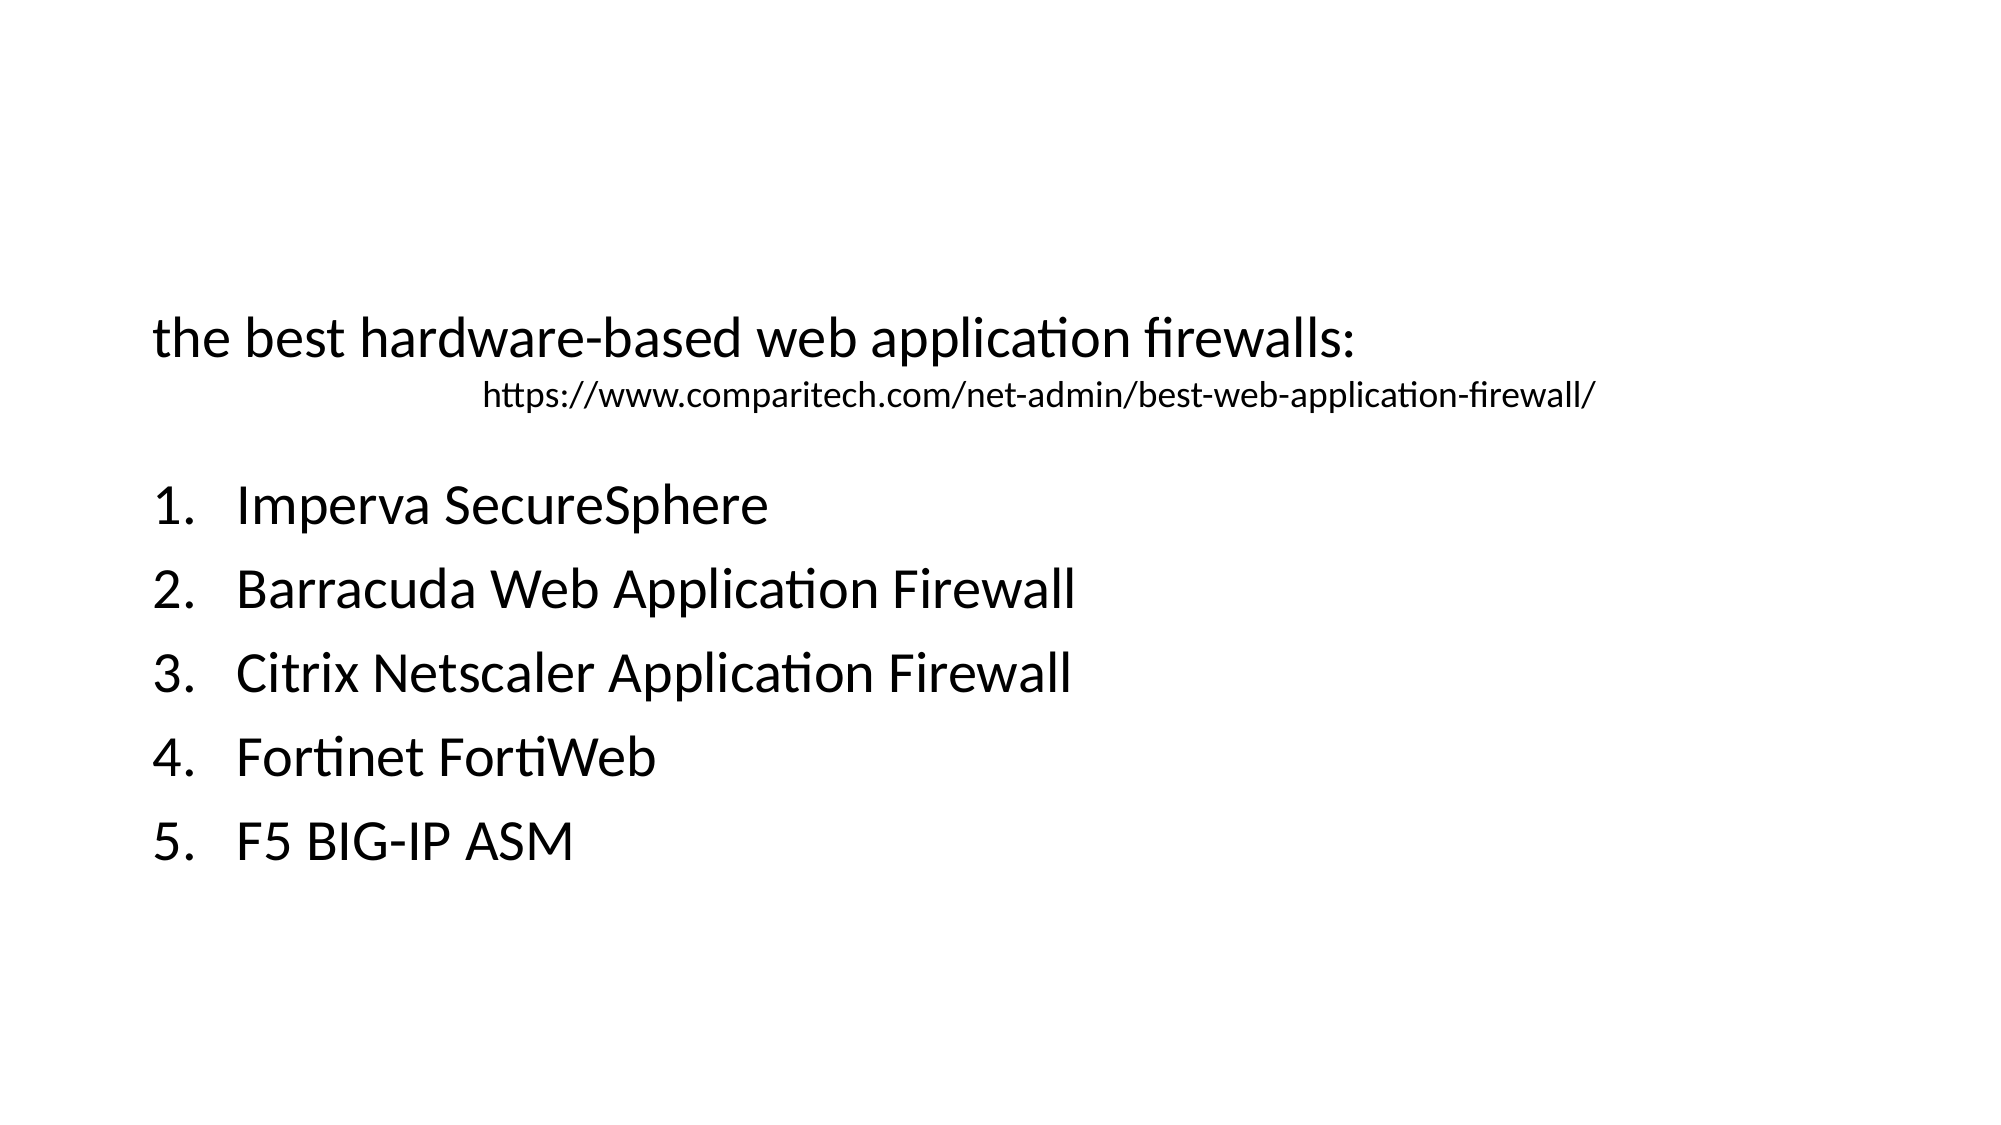

the best hardware-based web application firewalls:

Imperva SecureSphere
Barracuda Web Application Firewall
Citrix Netscaler Application Firewall
Fortinet FortiWeb
F5 BIG-IP ASM
https://www.comparitech.com/net-admin/best-web-application-firewall/